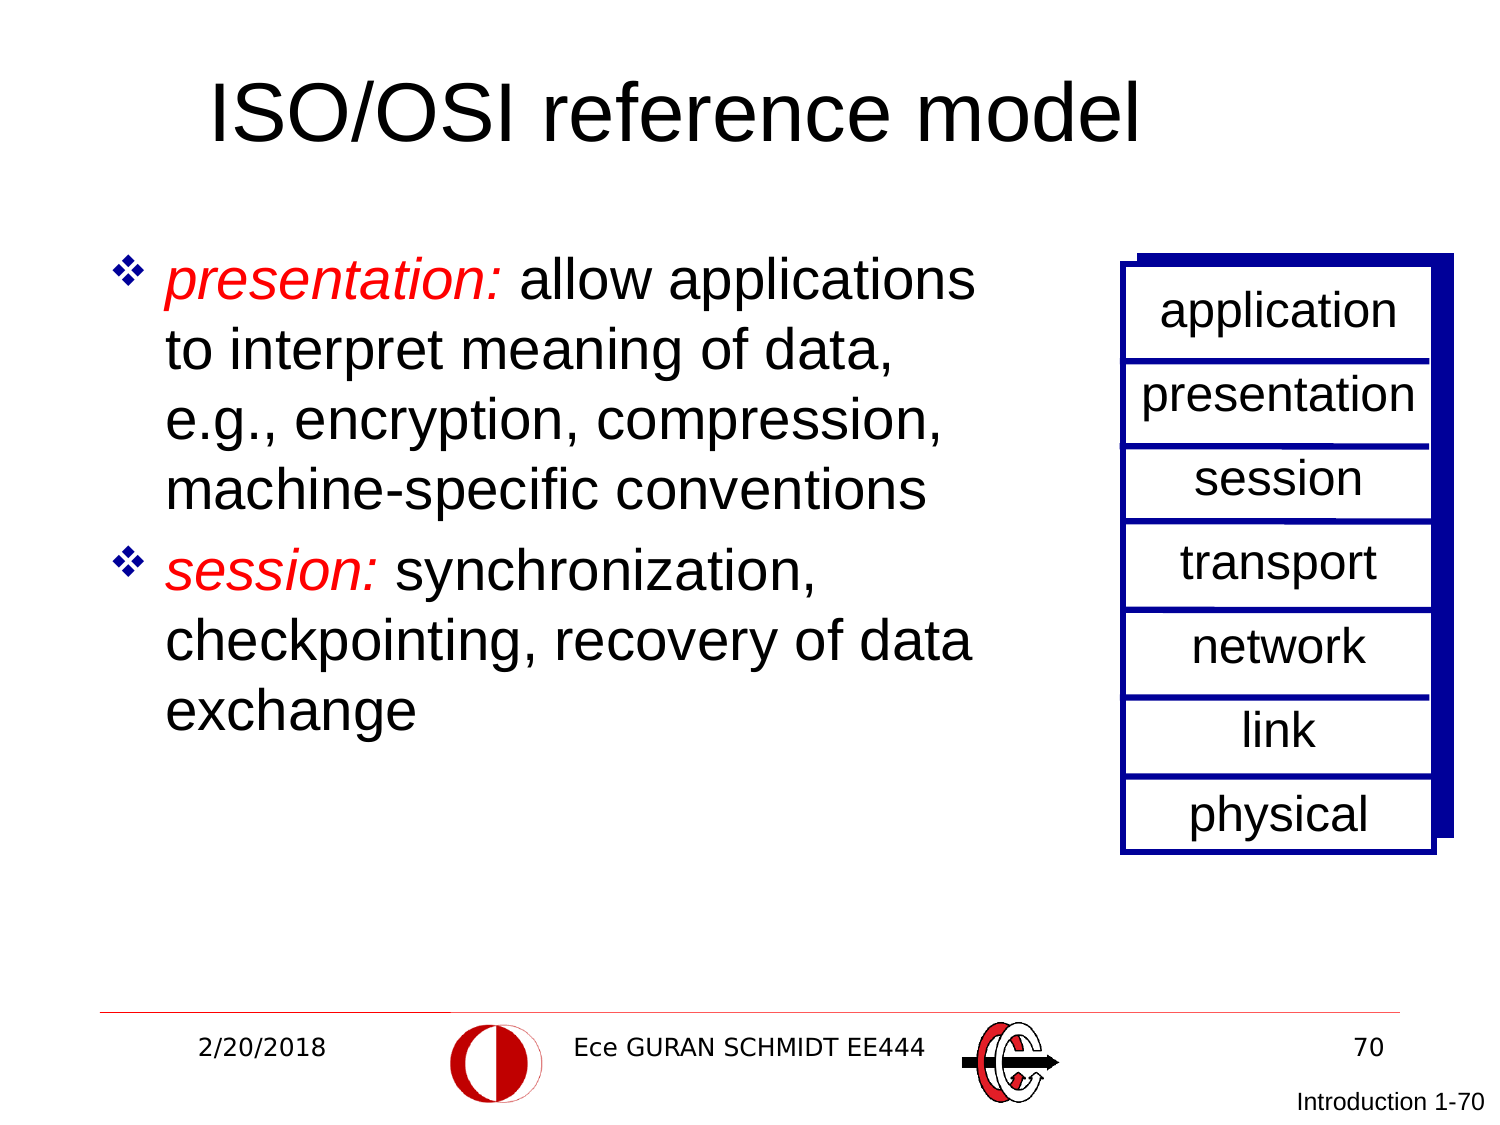

ISO/OSI reference model
presentation: allow applications to interpret meaning of data, e.g., encryption, compression, machine-specific conventions
session: synchronization, checkpointing, recovery of data exchange

application

presentation

session

transport

network

link

physical

2/20/2018
Ece GURAN SCHMIDT EE444
70
 Introduction 1-70